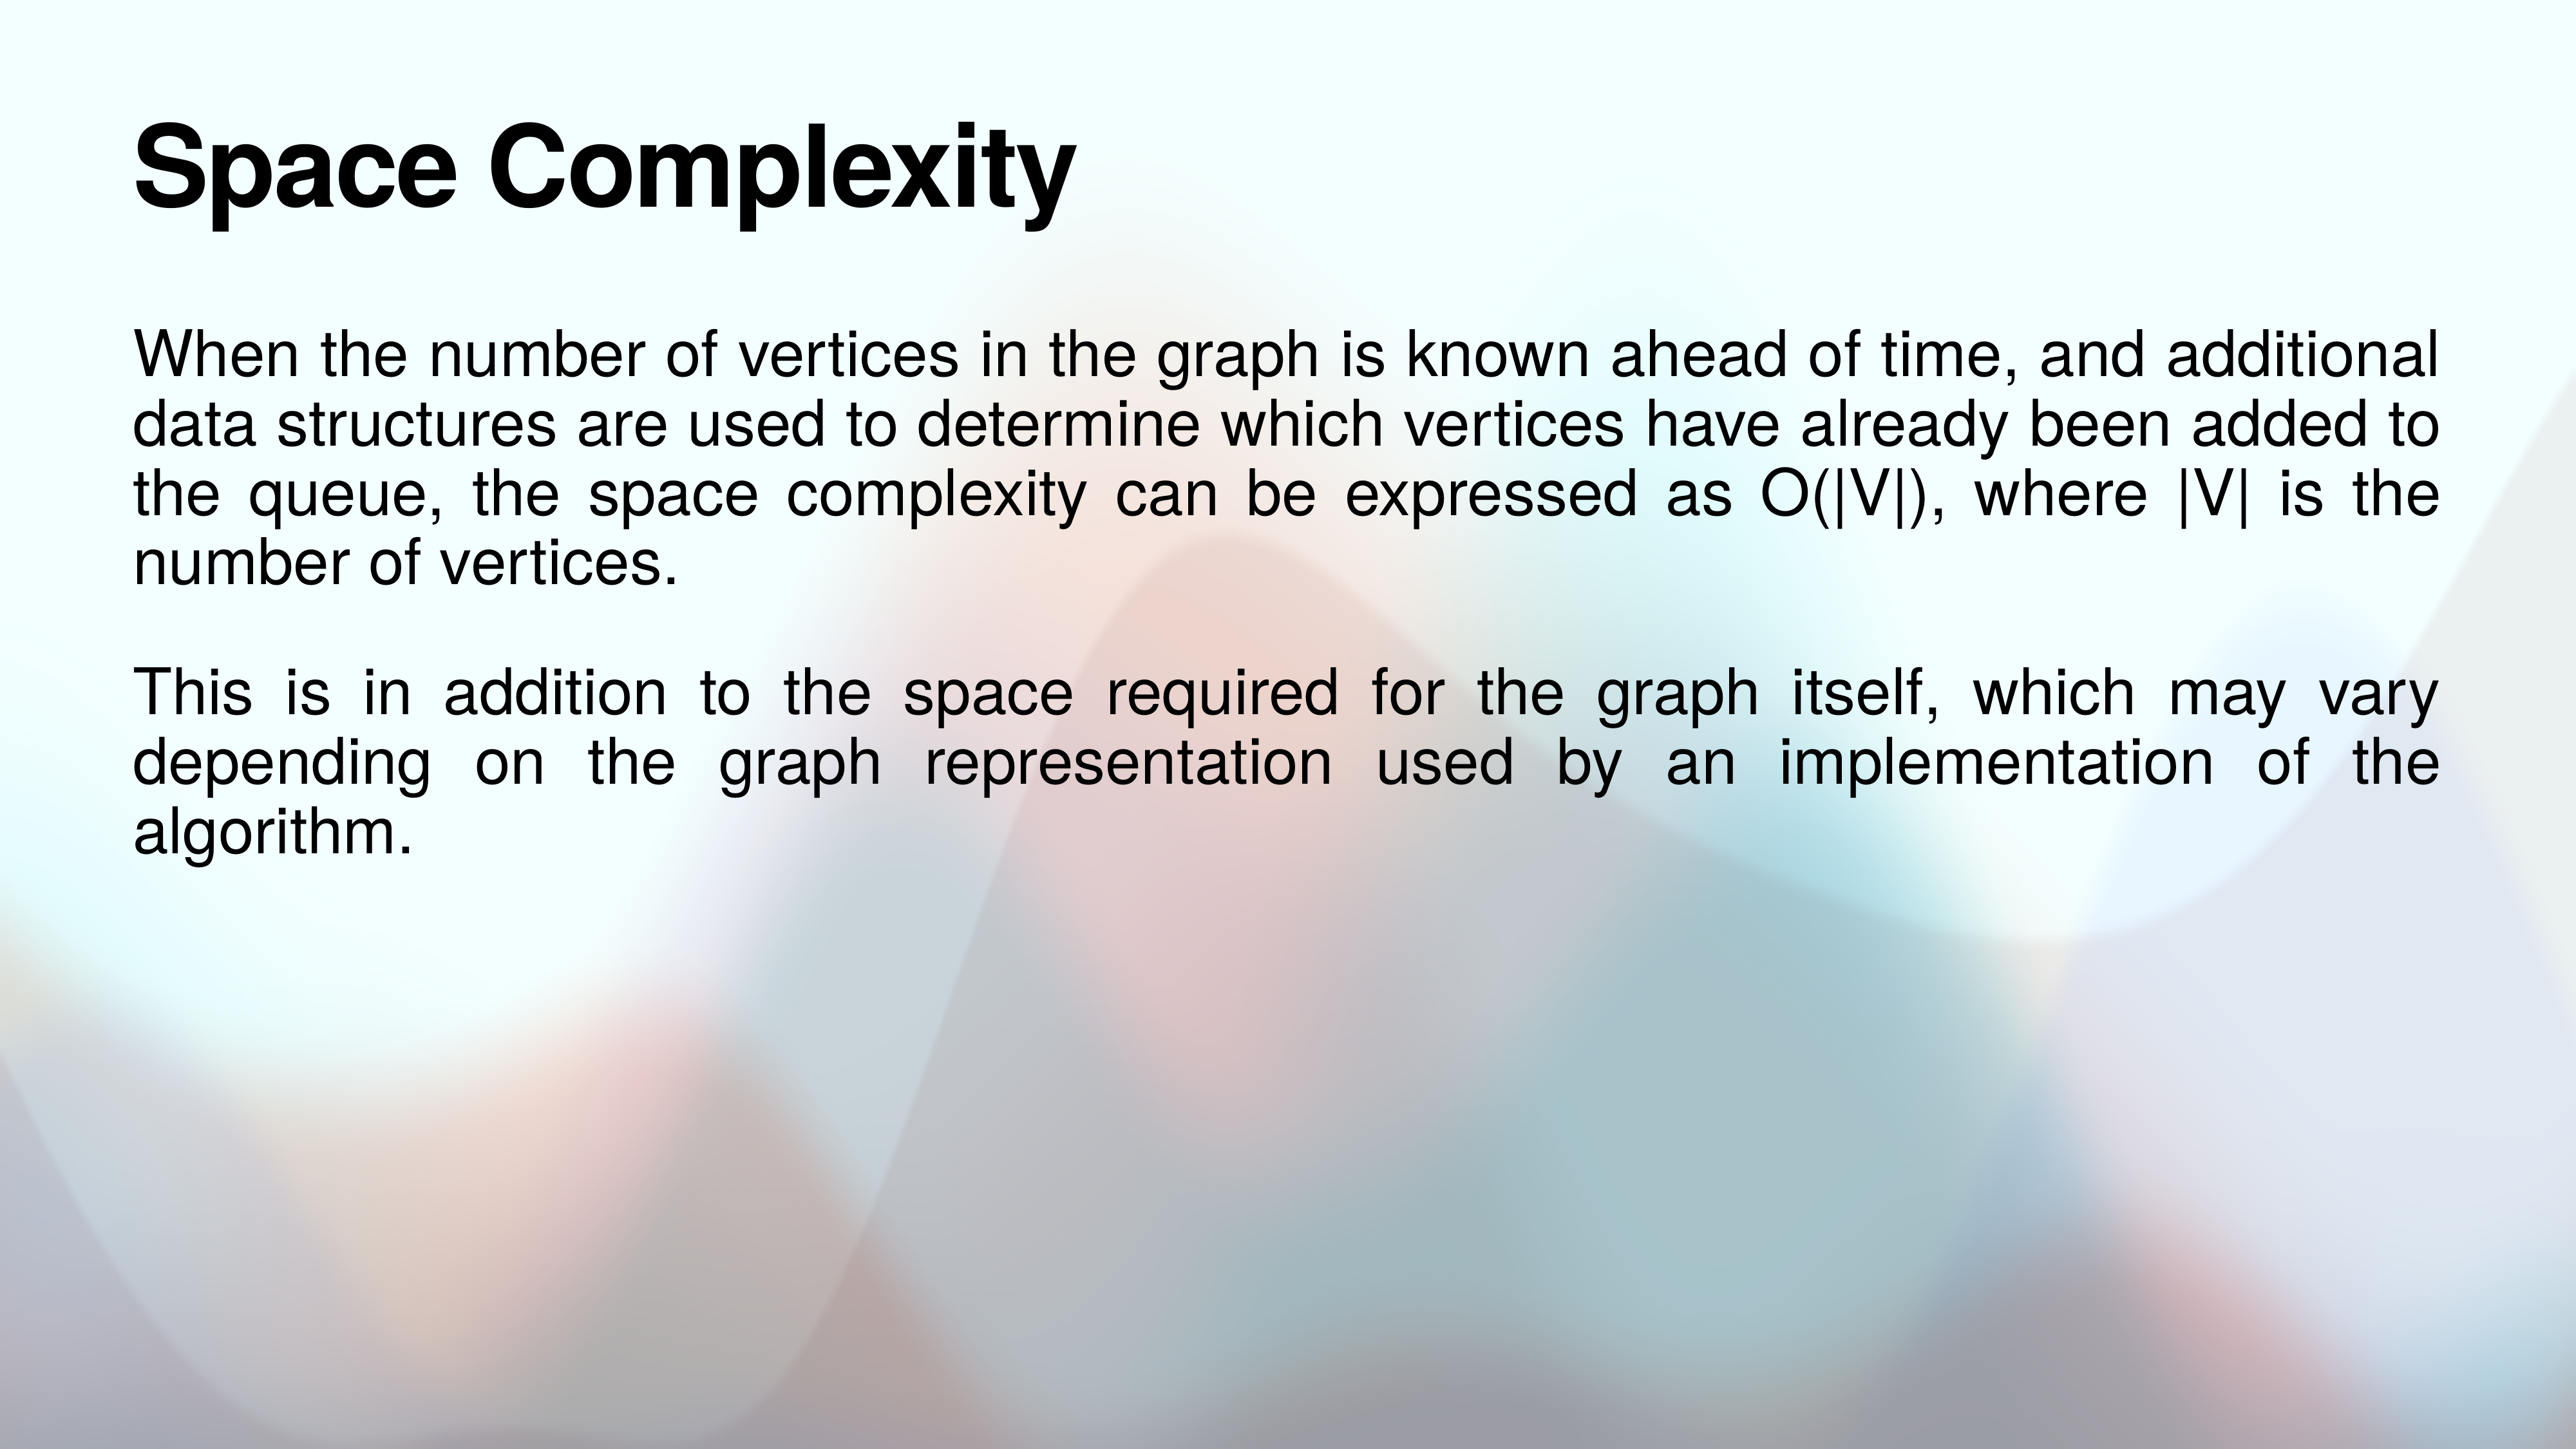

# Space Complexity
When the number of vertices in the graph is known ahead of time, and additional data structures are used to determine which vertices have already been added to the queue, the space complexity can be expressed as O(|V|), where |V| is the number of vertices.
This is in addition to the space required for the graph itself, which may vary depending on the graph representation used by an implementation of the algorithm.